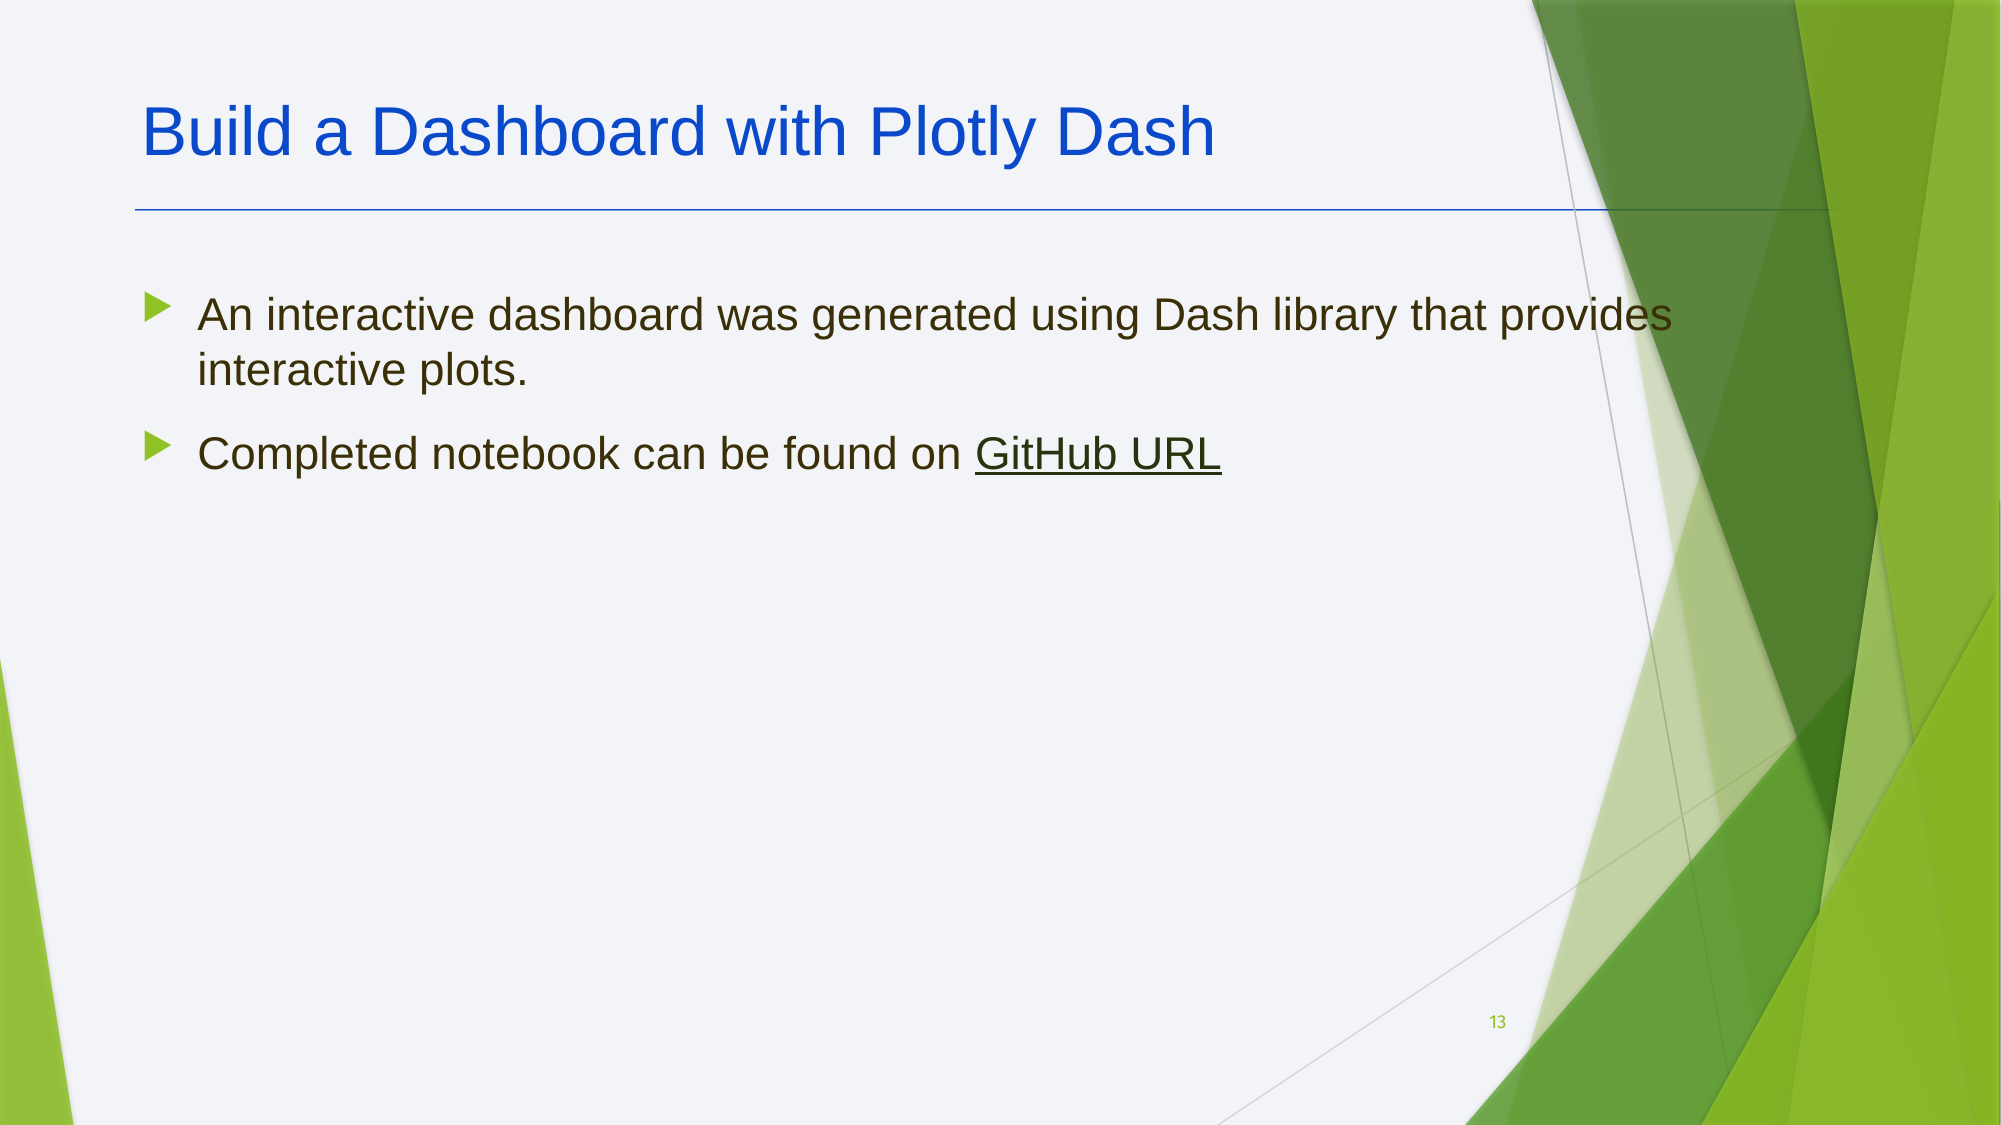

Build a Dashboard with Plotly Dash
An interactive dashboard was generated using Dash library that provides interactive plots.
Completed notebook can be found on GitHub URL
13